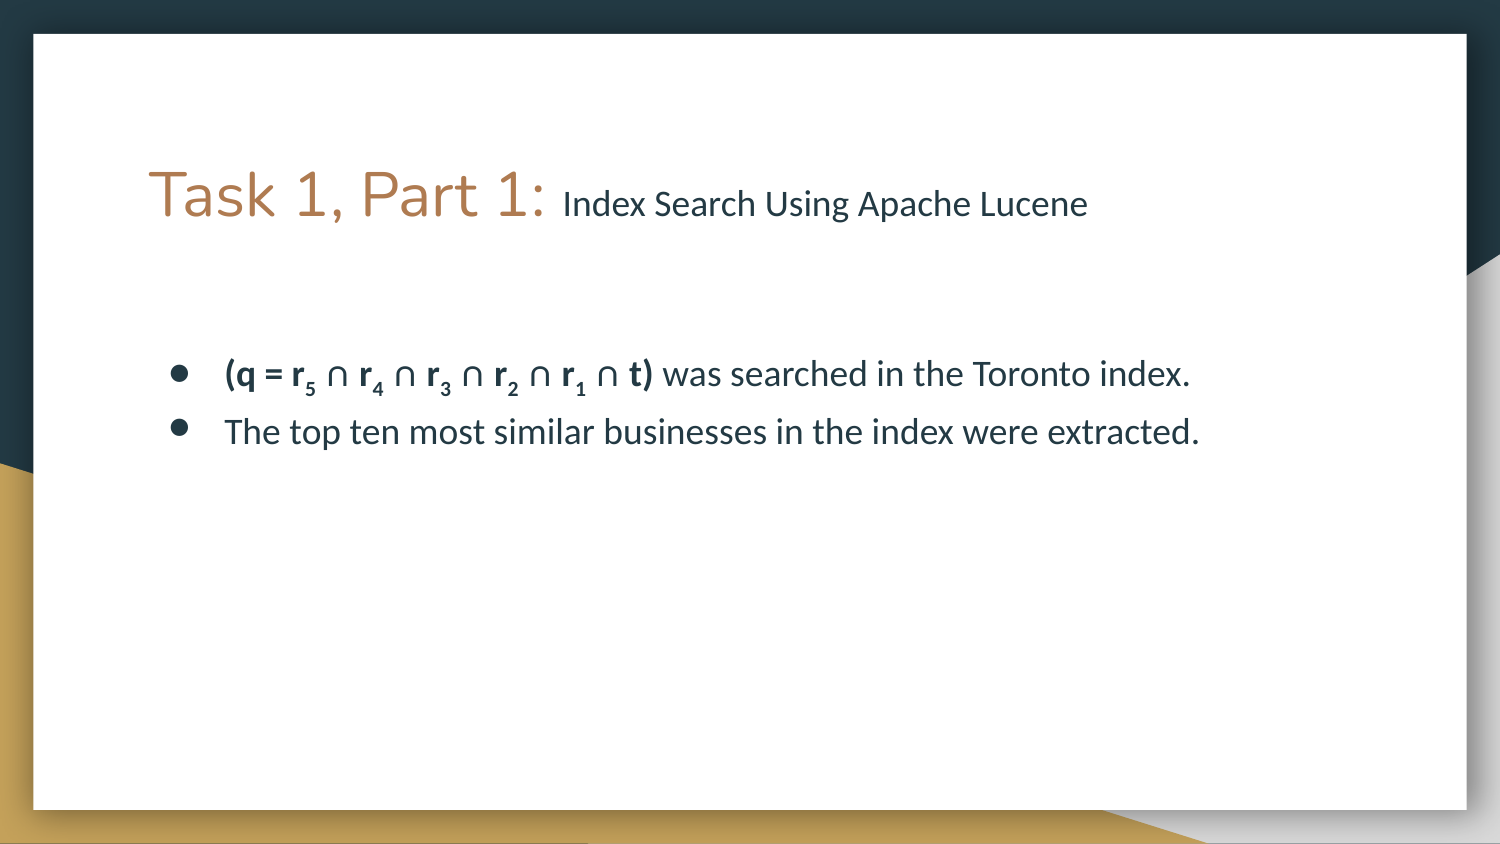

# Task 1, Part 1: Index Search Using Apache Lucene
(q = r5 ∩ r4 ∩ r3 ∩ r2 ∩ r1 ∩ t) was searched in the Toronto index.
The top ten most similar businesses in the index were extracted.